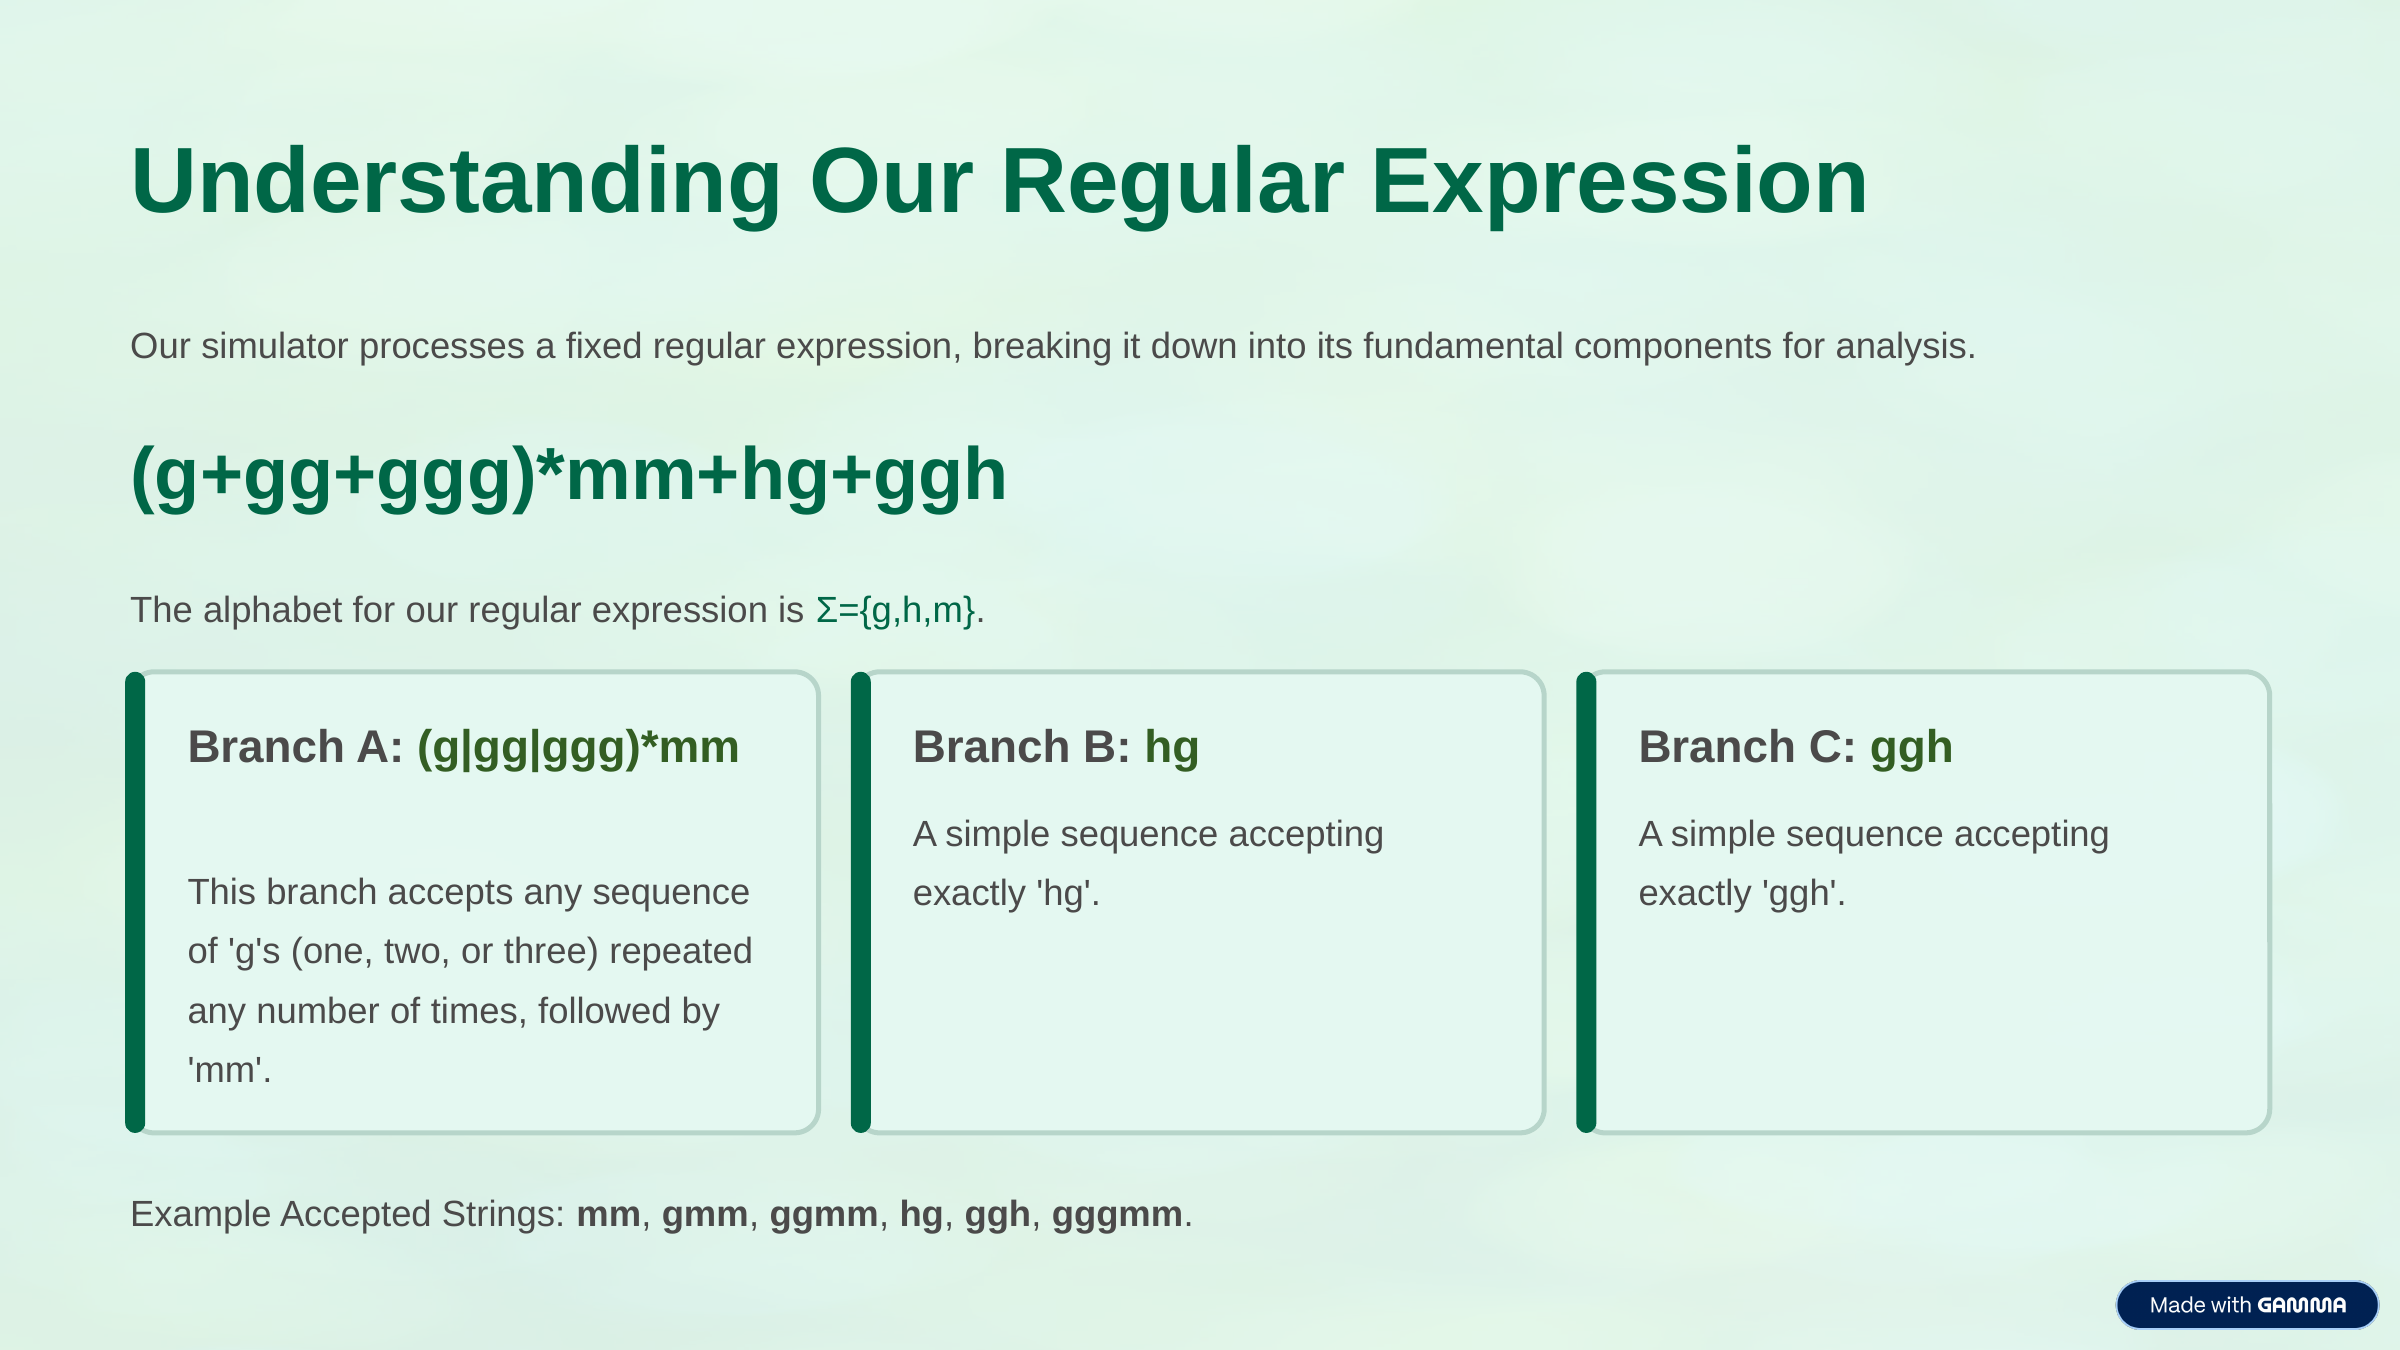

Understanding Our Regular Expression
Our simulator processes a fixed regular expression, breaking it down into its fundamental components for analysis.
(g+gg+ggg)*mm+hg+ggh
The alphabet for our regular expression is Σ={g,h,m}.

Branch A: (g|gg|ggg)*mm
Branch B: hg
Branch C: ggh
A simple sequence accepting exactly 'hg'.
A simple sequence accepting exactly 'ggh'.
This branch accepts any sequence of 'g's (one, two, or three) repeated any number of times, followed by 'mm'.
Example Accepted Strings: mm, gmm, ggmm, hg, ggh, gggmm.